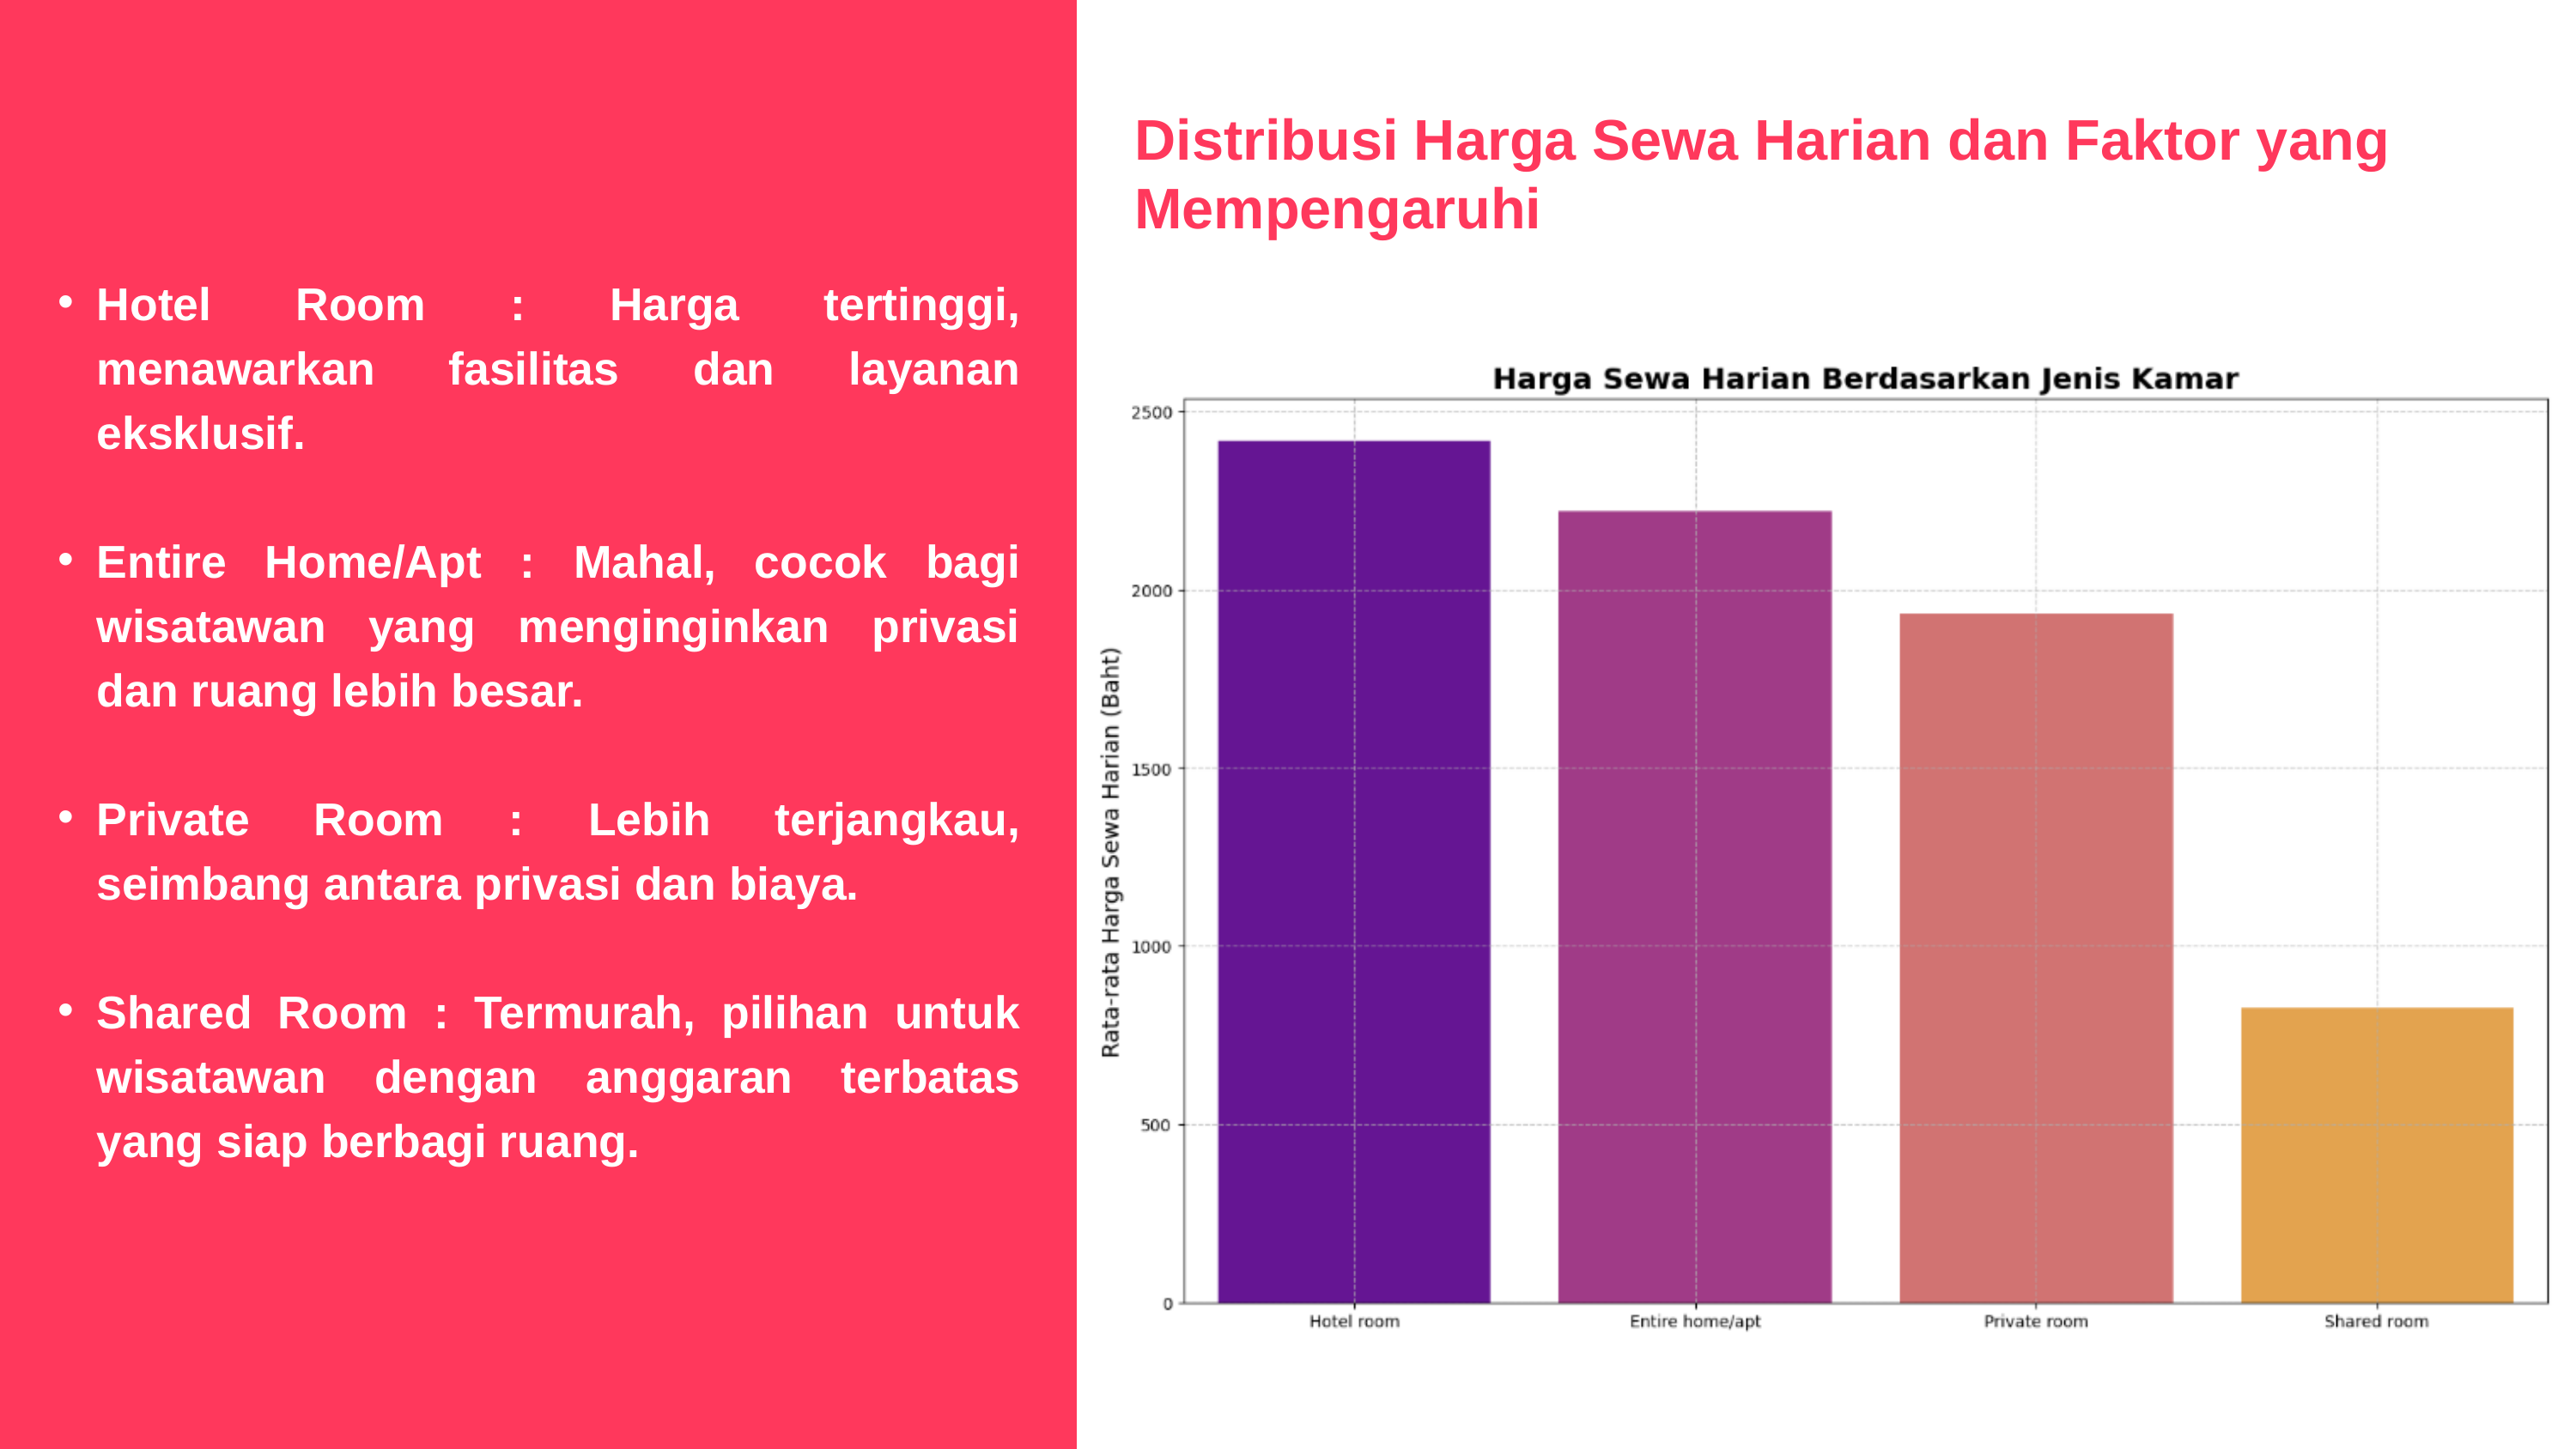

Distribusi Harga Sewa Harian dan Faktor yang Mempengaruhi
Hotel Room : Harga tertinggi, menawarkan fasilitas dan layanan eksklusif.

Entire Home/Apt : Mahal, cocok bagi wisatawan yang menginginkan privasi dan ruang lebih besar.

Private Room : Lebih terjangkau, seimbang antara privasi dan biaya.

Shared Room : Termurah, pilihan untuk wisatawan dengan anggaran terbatas yang siap berbagi ruang.